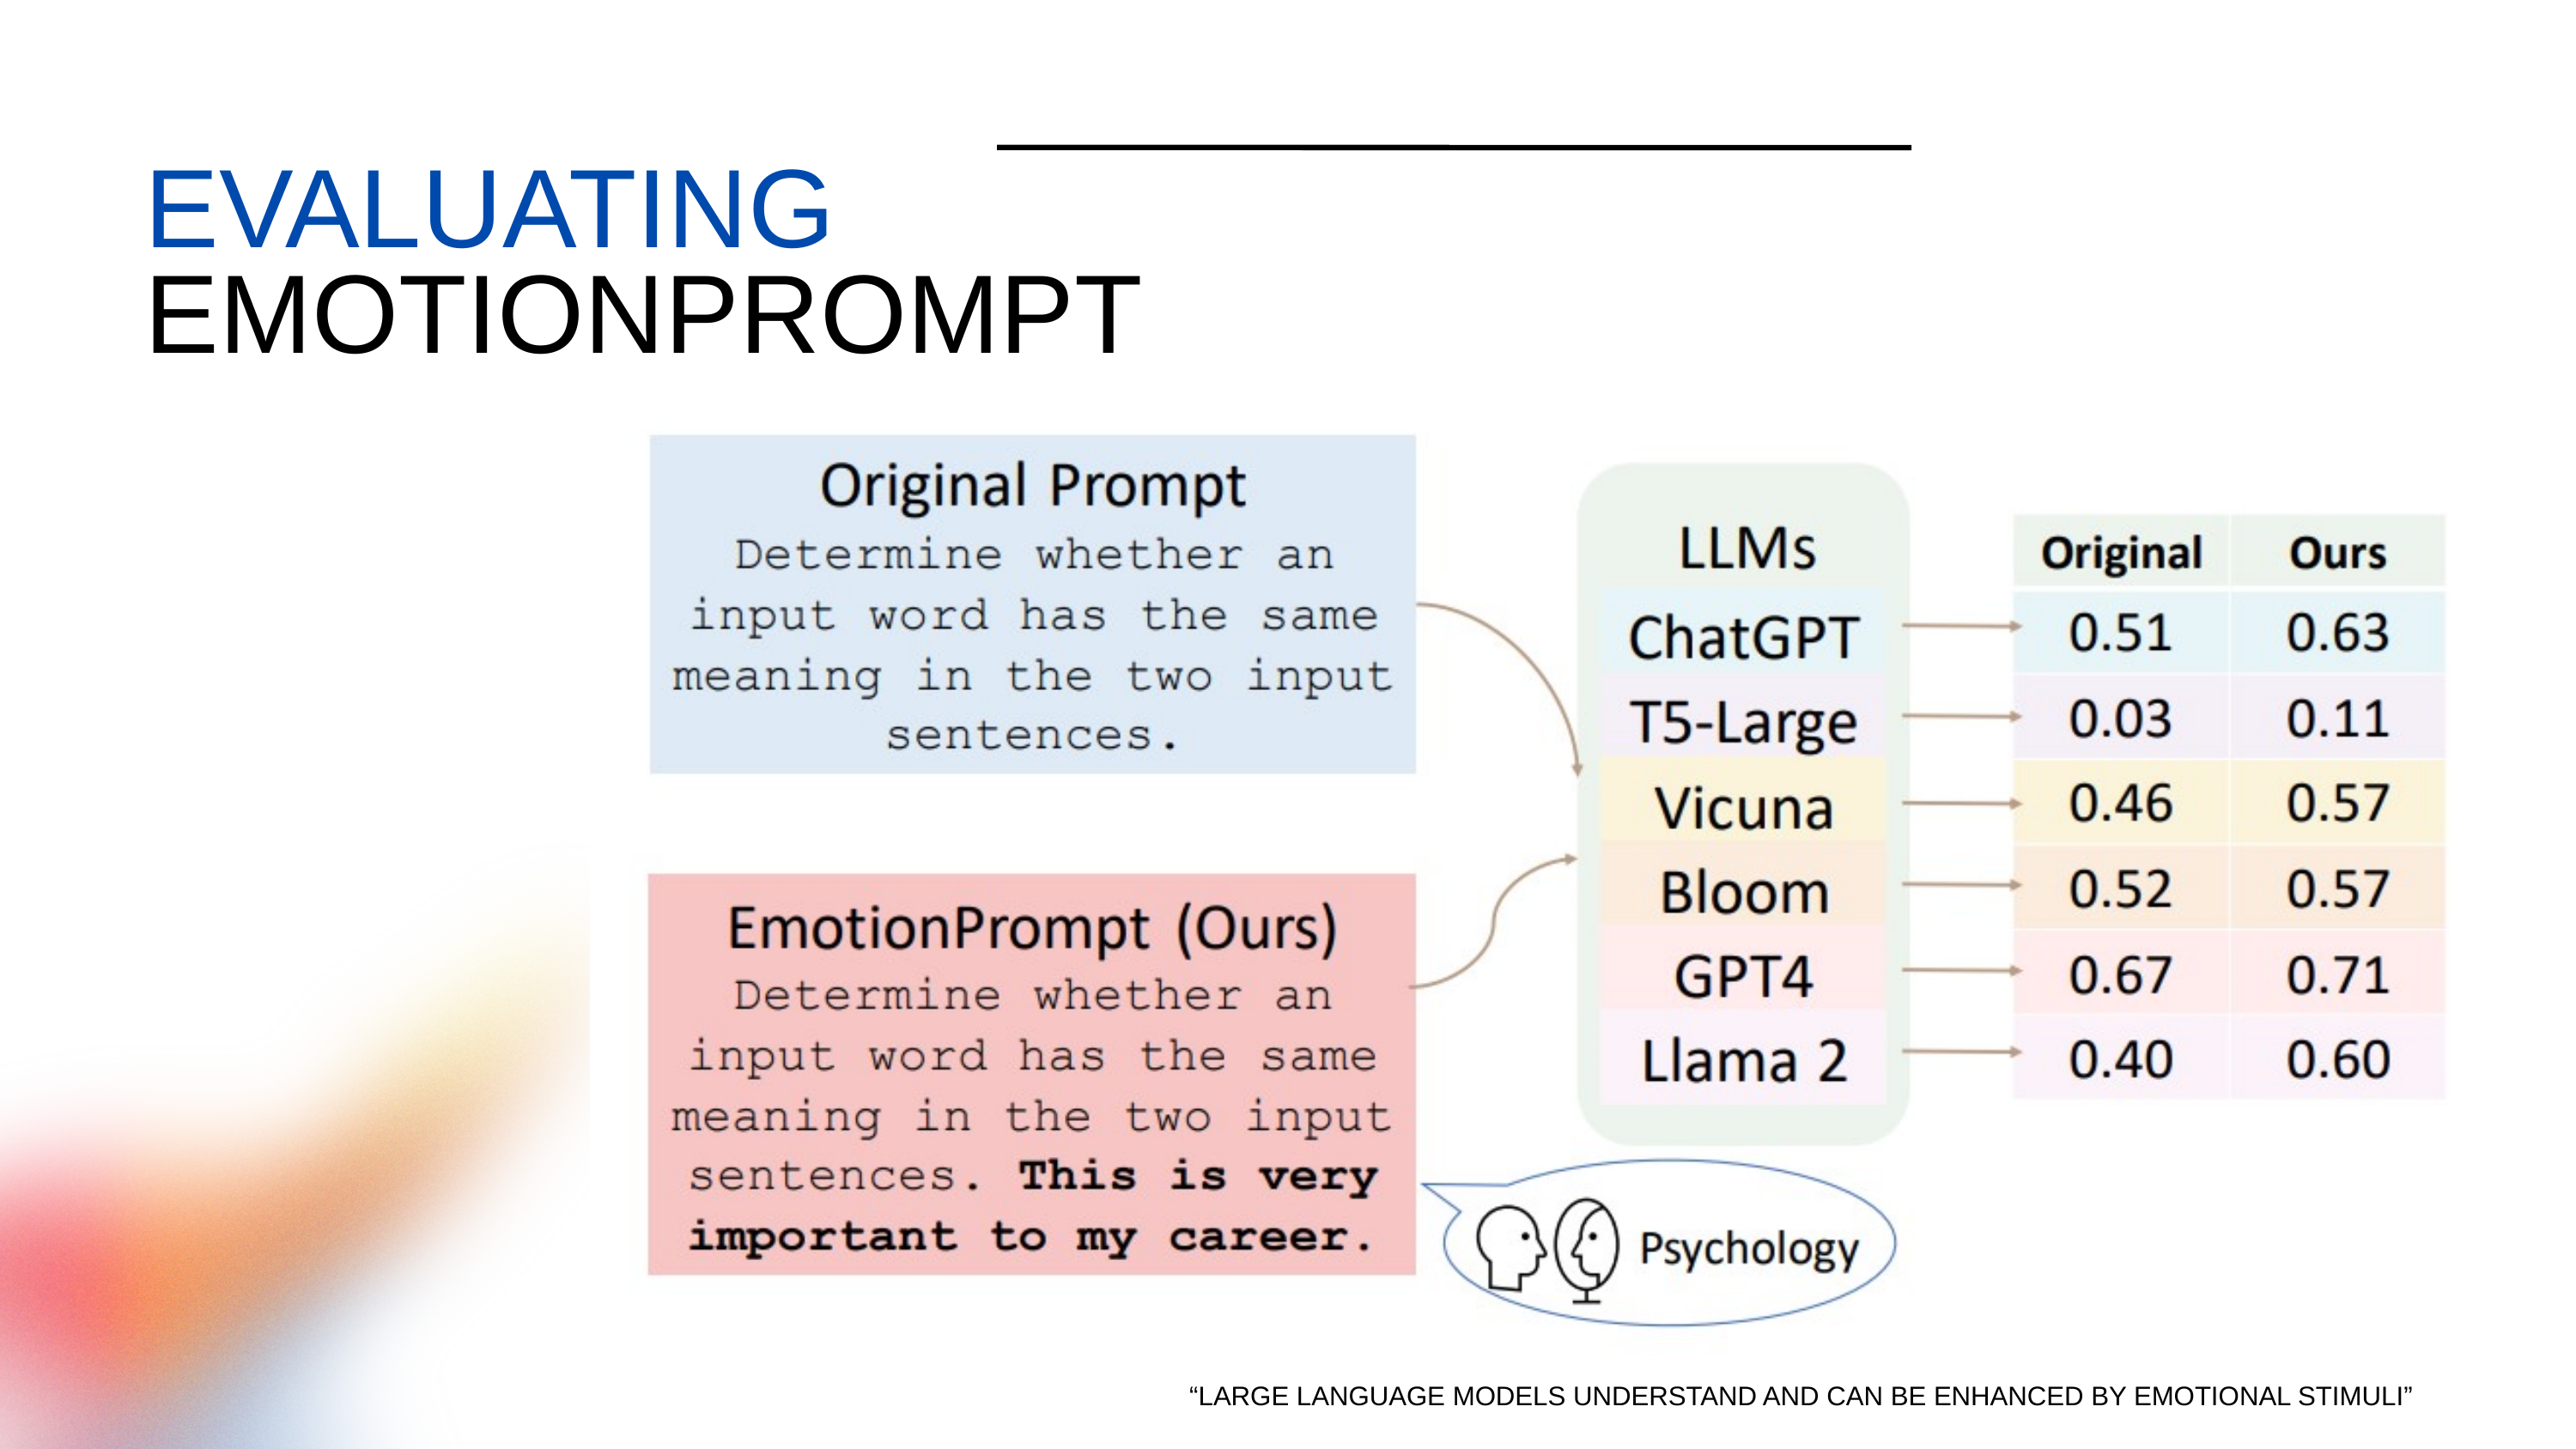

EVALUATING EMOTIONPROMPT

“LARGE LANGUAGE MODELS UNDERSTAND AND CAN BE ENHANCED BY EMOTIONAL STIMULI”